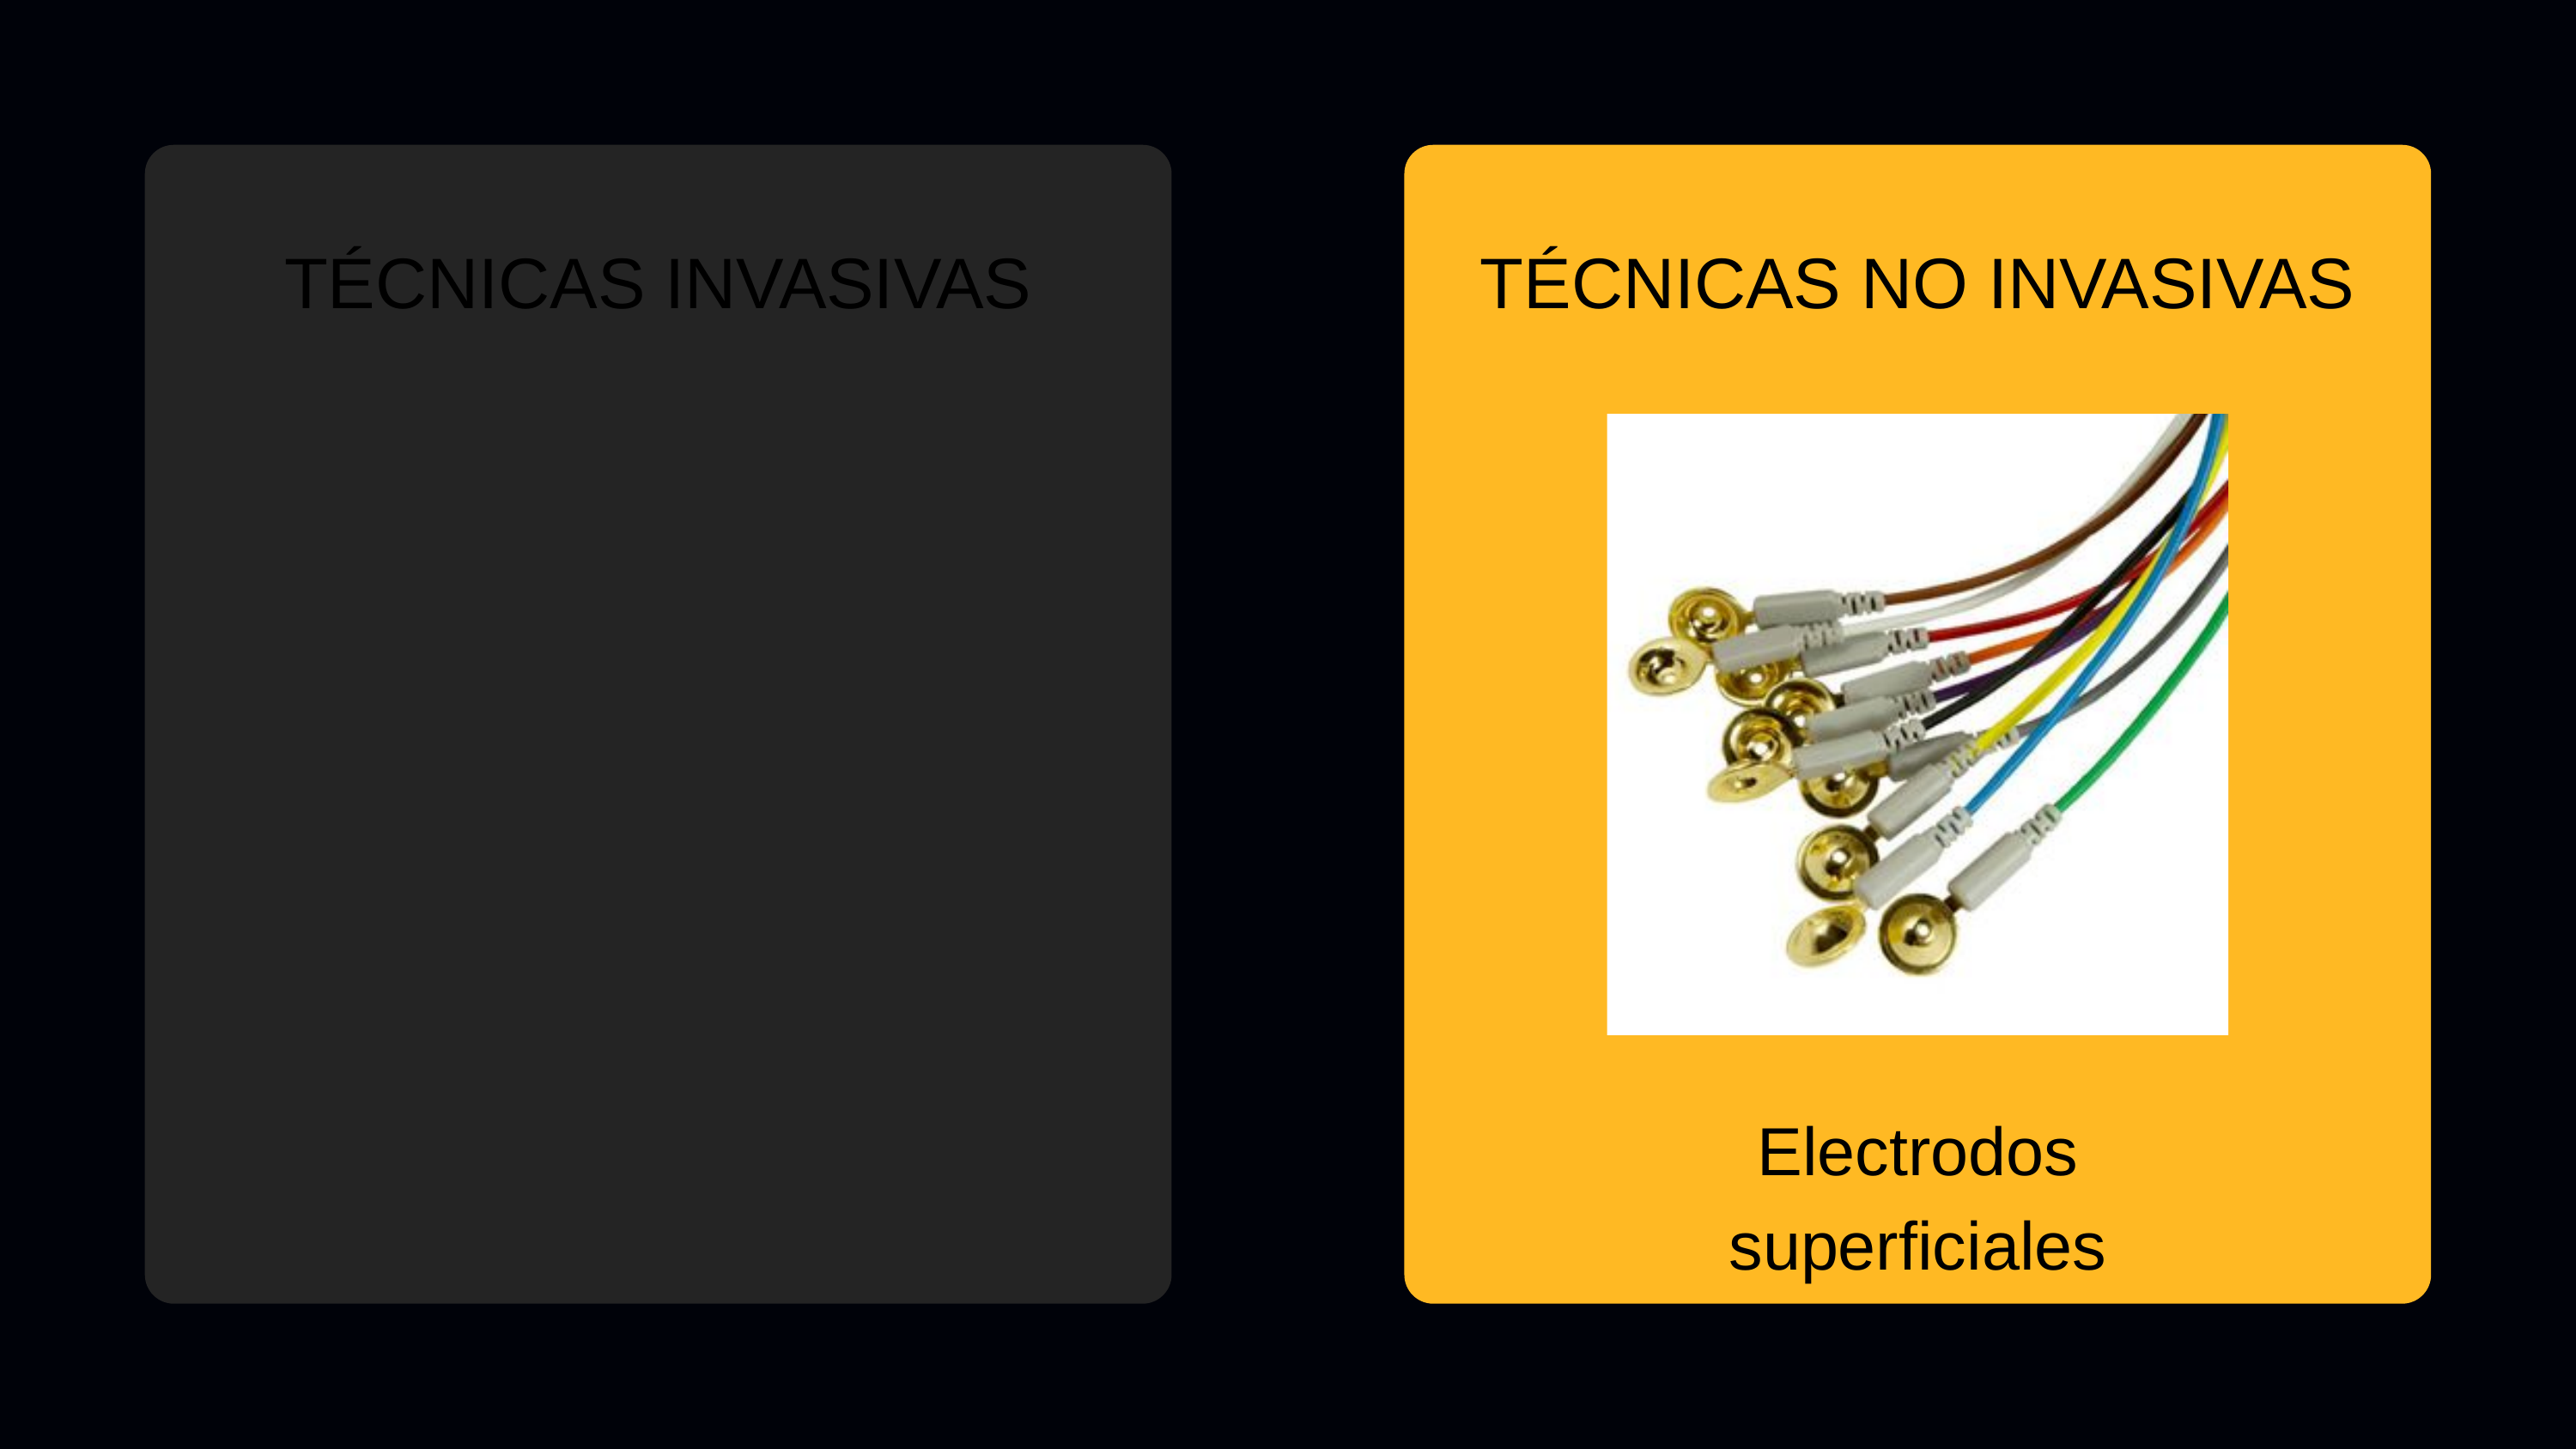

TÉCNICAS INVASIVAS

TÉCNICAS NO INVASIVAS

Electrodos superficiales